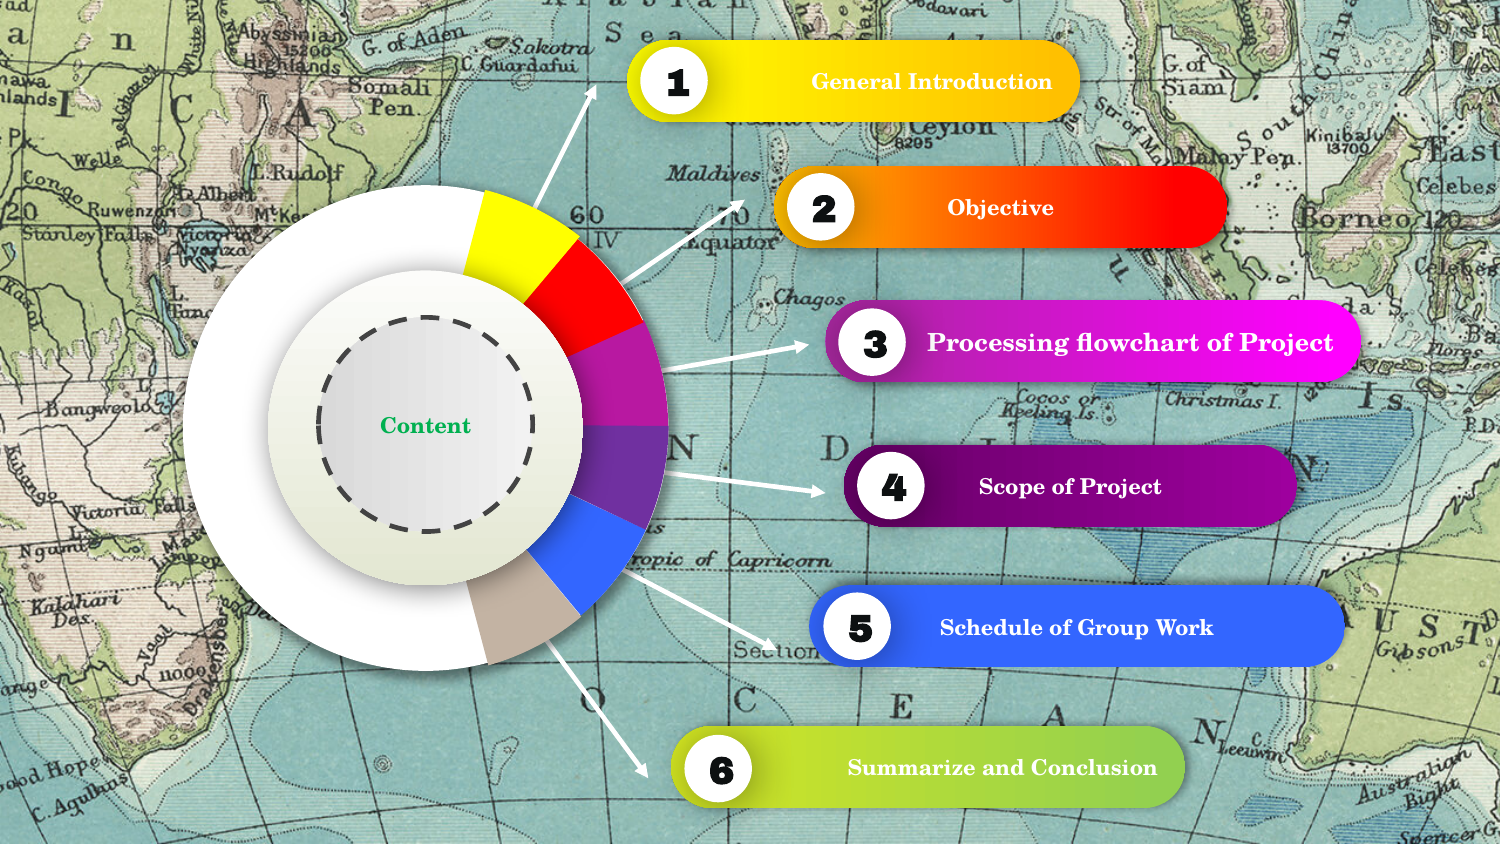

General Introduction
1
Objective

2

Content

Processing flowchart of Project
3
Scope of Project
4
Schedule of Group Work
5
Summarize and Conclusion
6